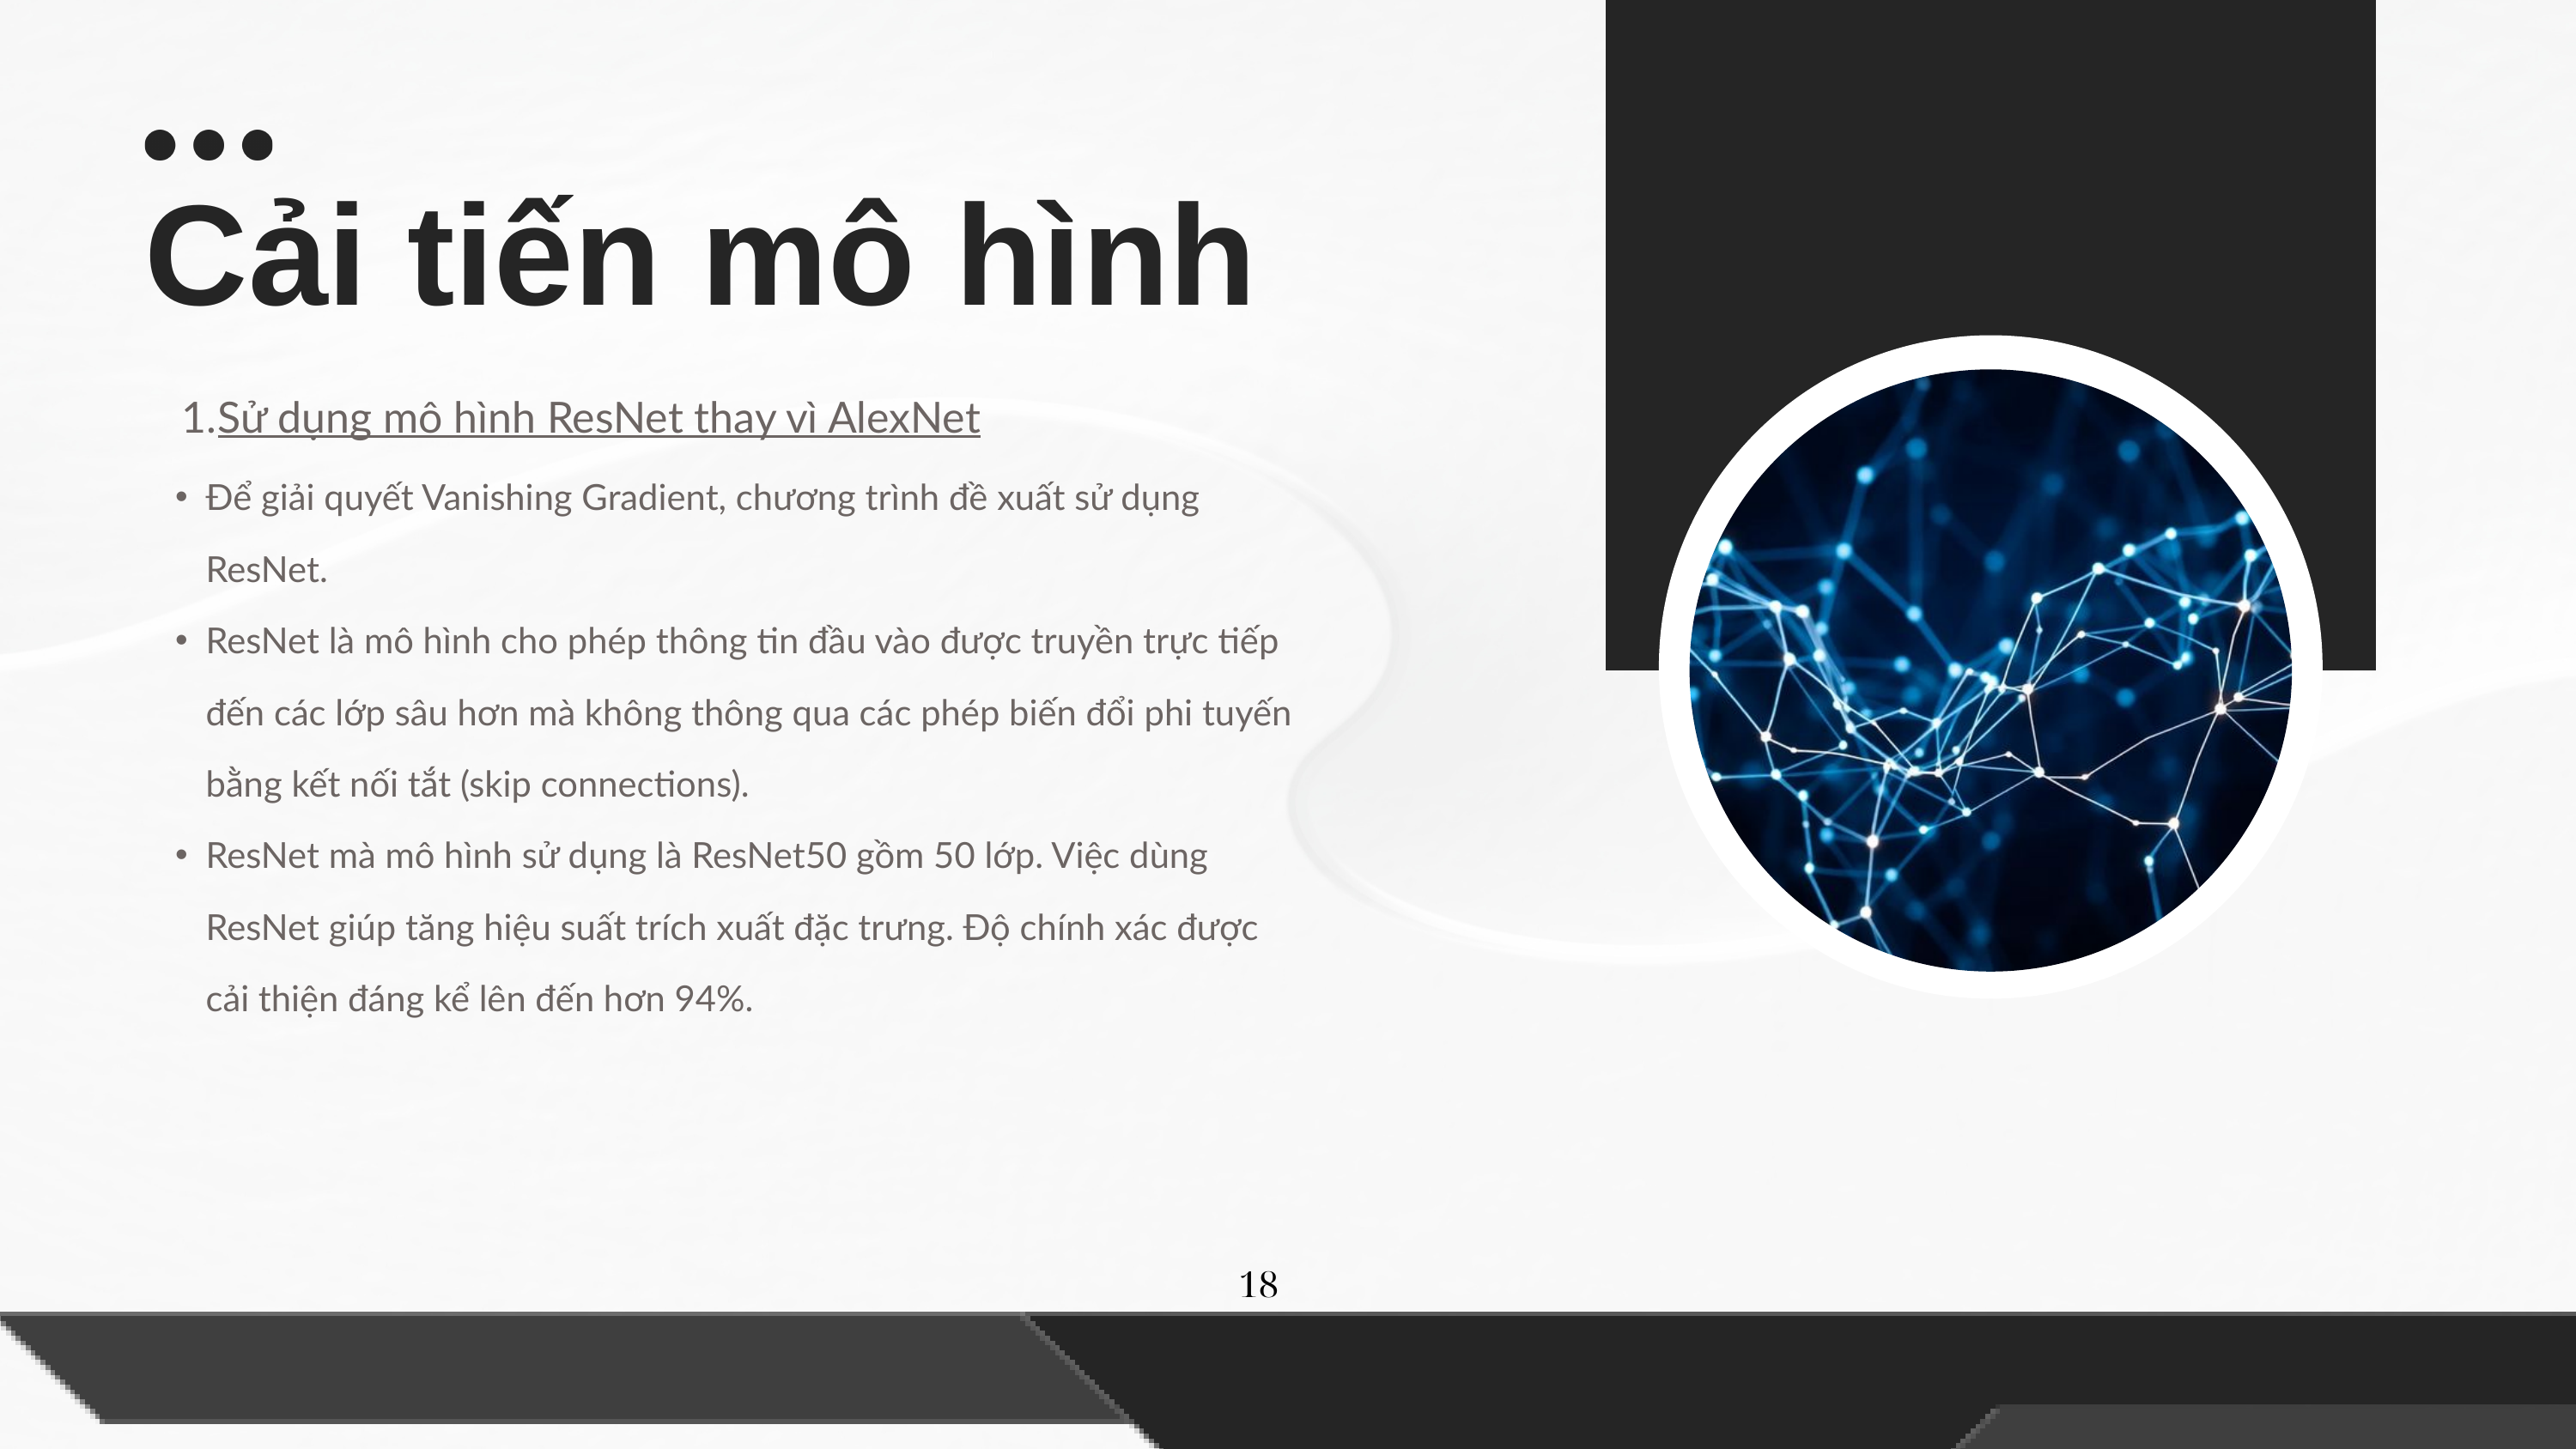

Cải tiến mô hình

Sử dụng mô hình ResNet thay vì AlexNet

Để giải quyết Vanishing Gradient, chương trình đề xuất sử dụng ResNet.
ResNet là mô hình cho phép thông tin đầu vào được truyền trực tiếp đến các lớp sâu hơn mà không thông qua các phép biến đổi phi tuyến bằng kết nối tắt (skip connections).
ResNet mà mô hình sử dụng là ResNet50 gồm 50 lớp. Việc dùng ResNet giúp tăng hiệu suất trích xuất đặc trưng. Độ chính xác được cải thiện đáng kể lên đến hơn 94%.
18